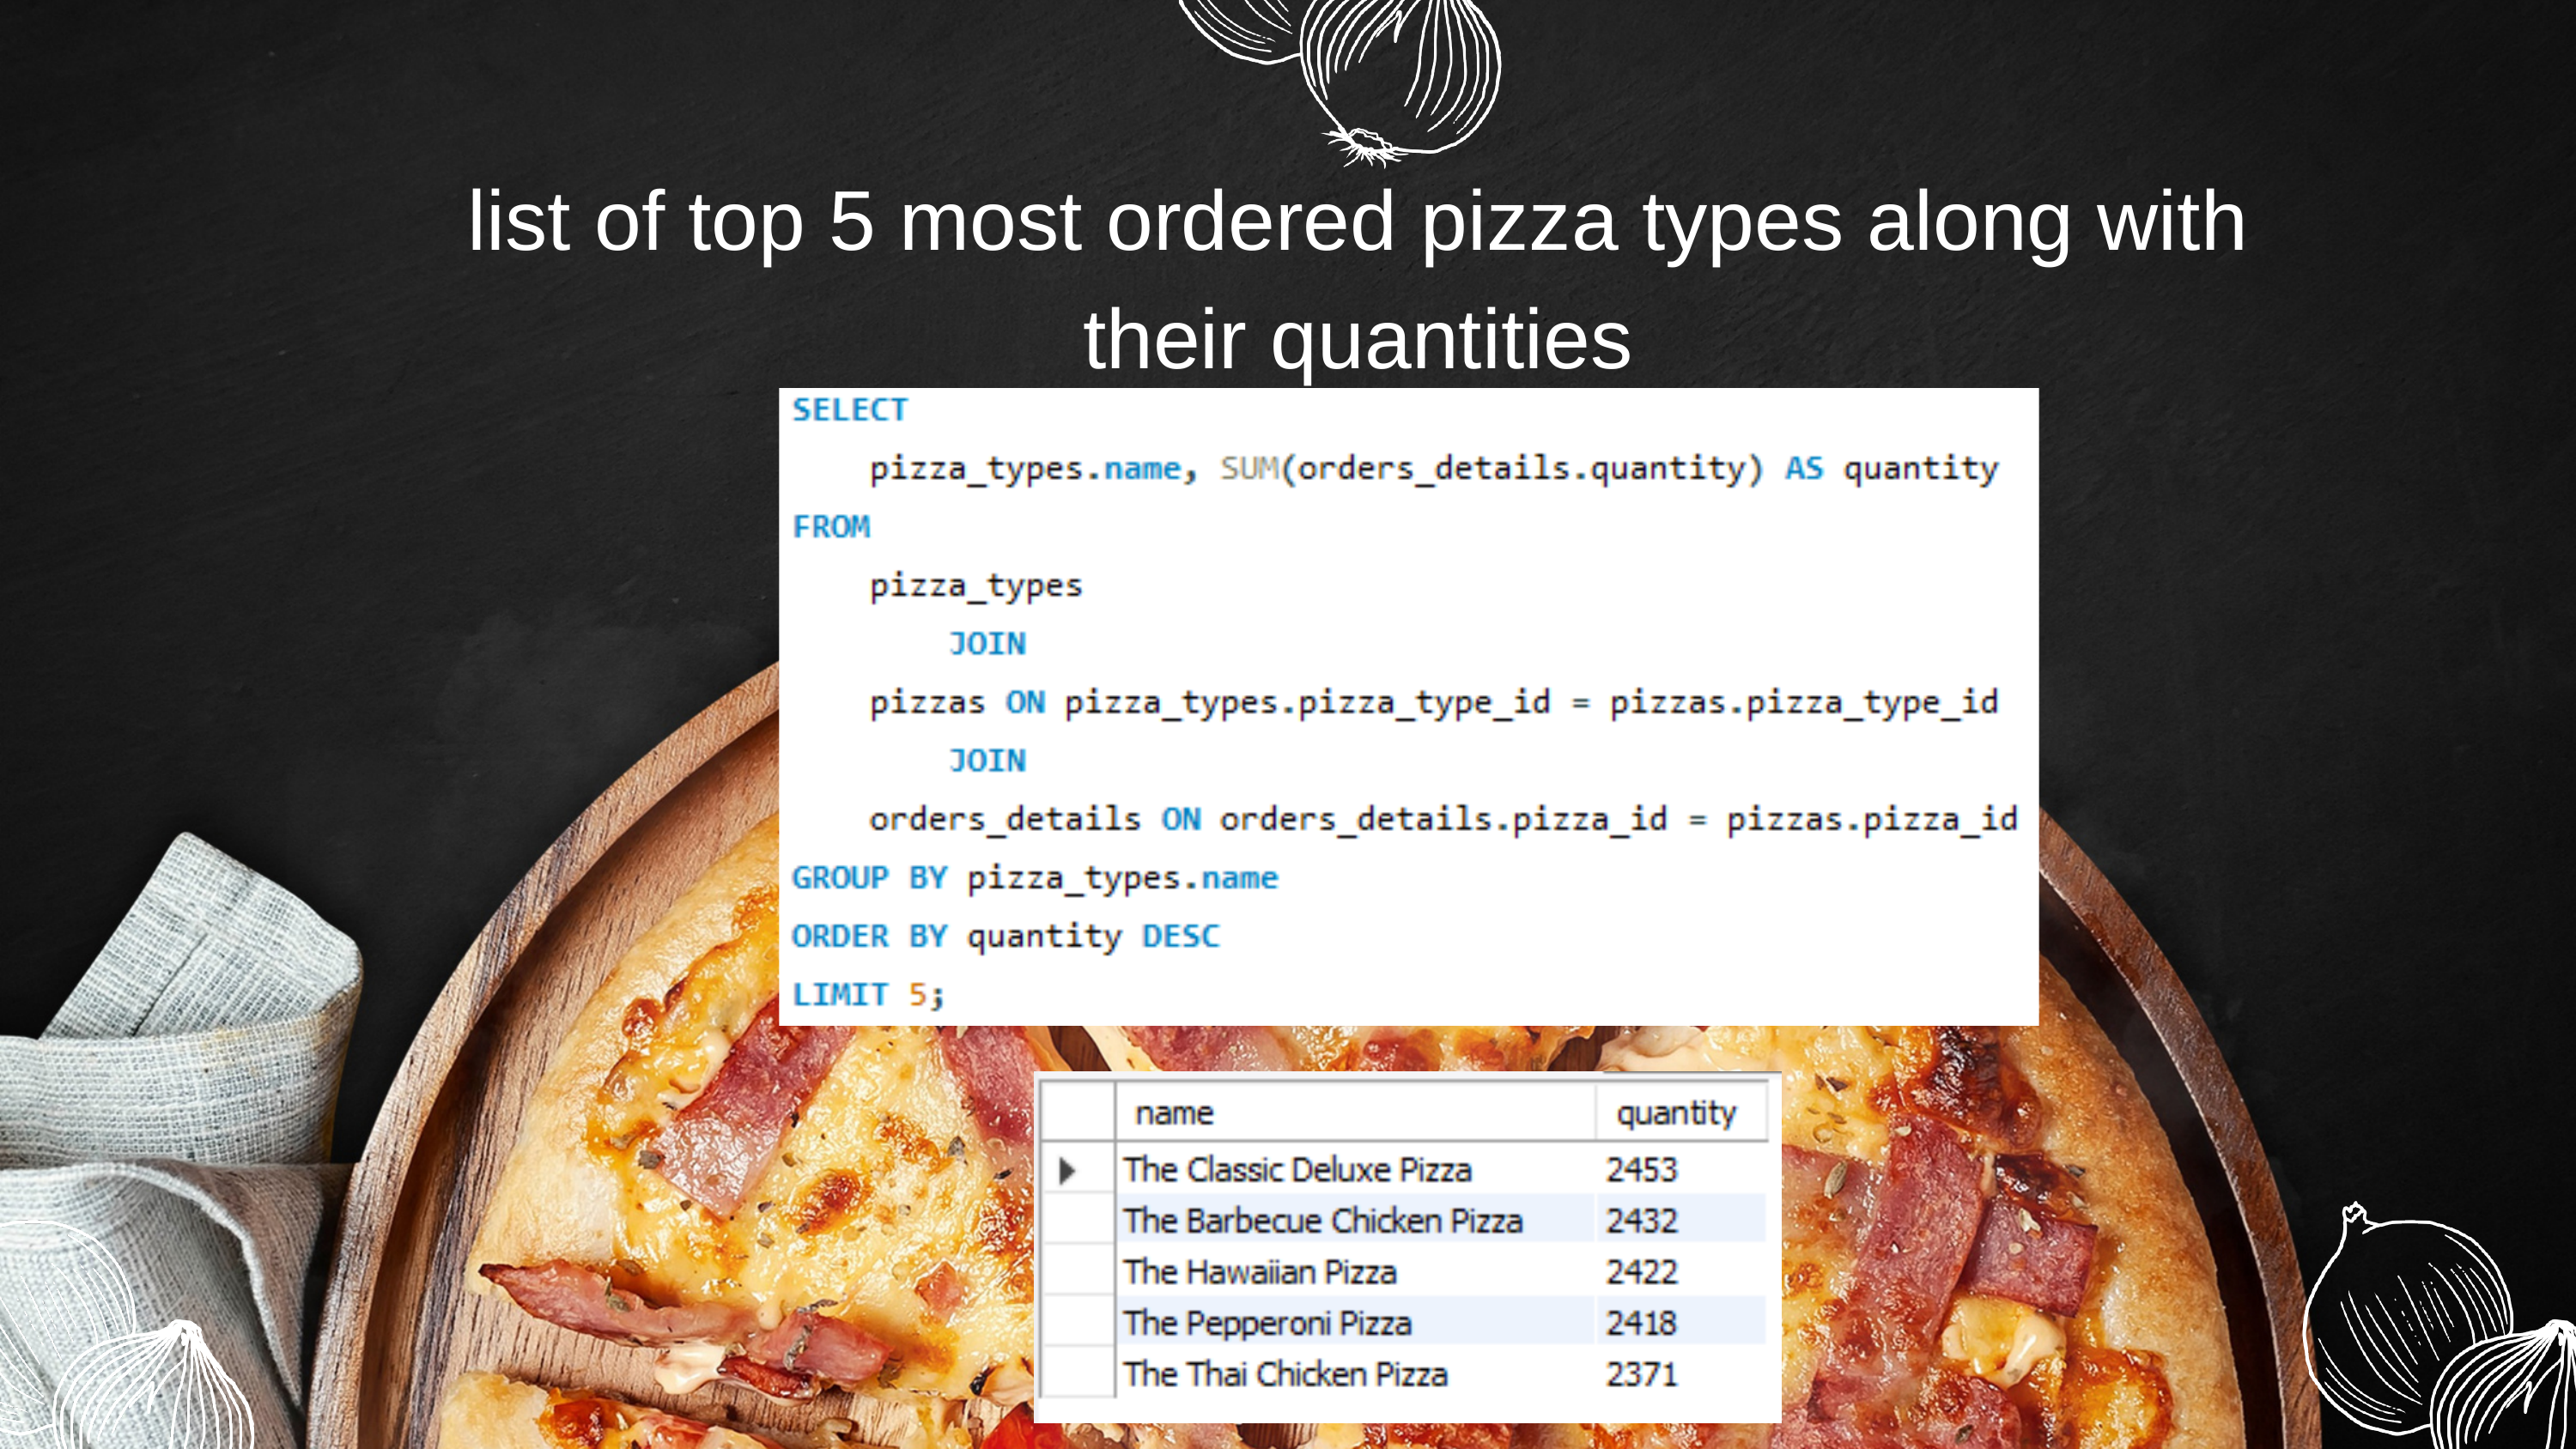

list of top 5 most ordered pizza types along with their quantities